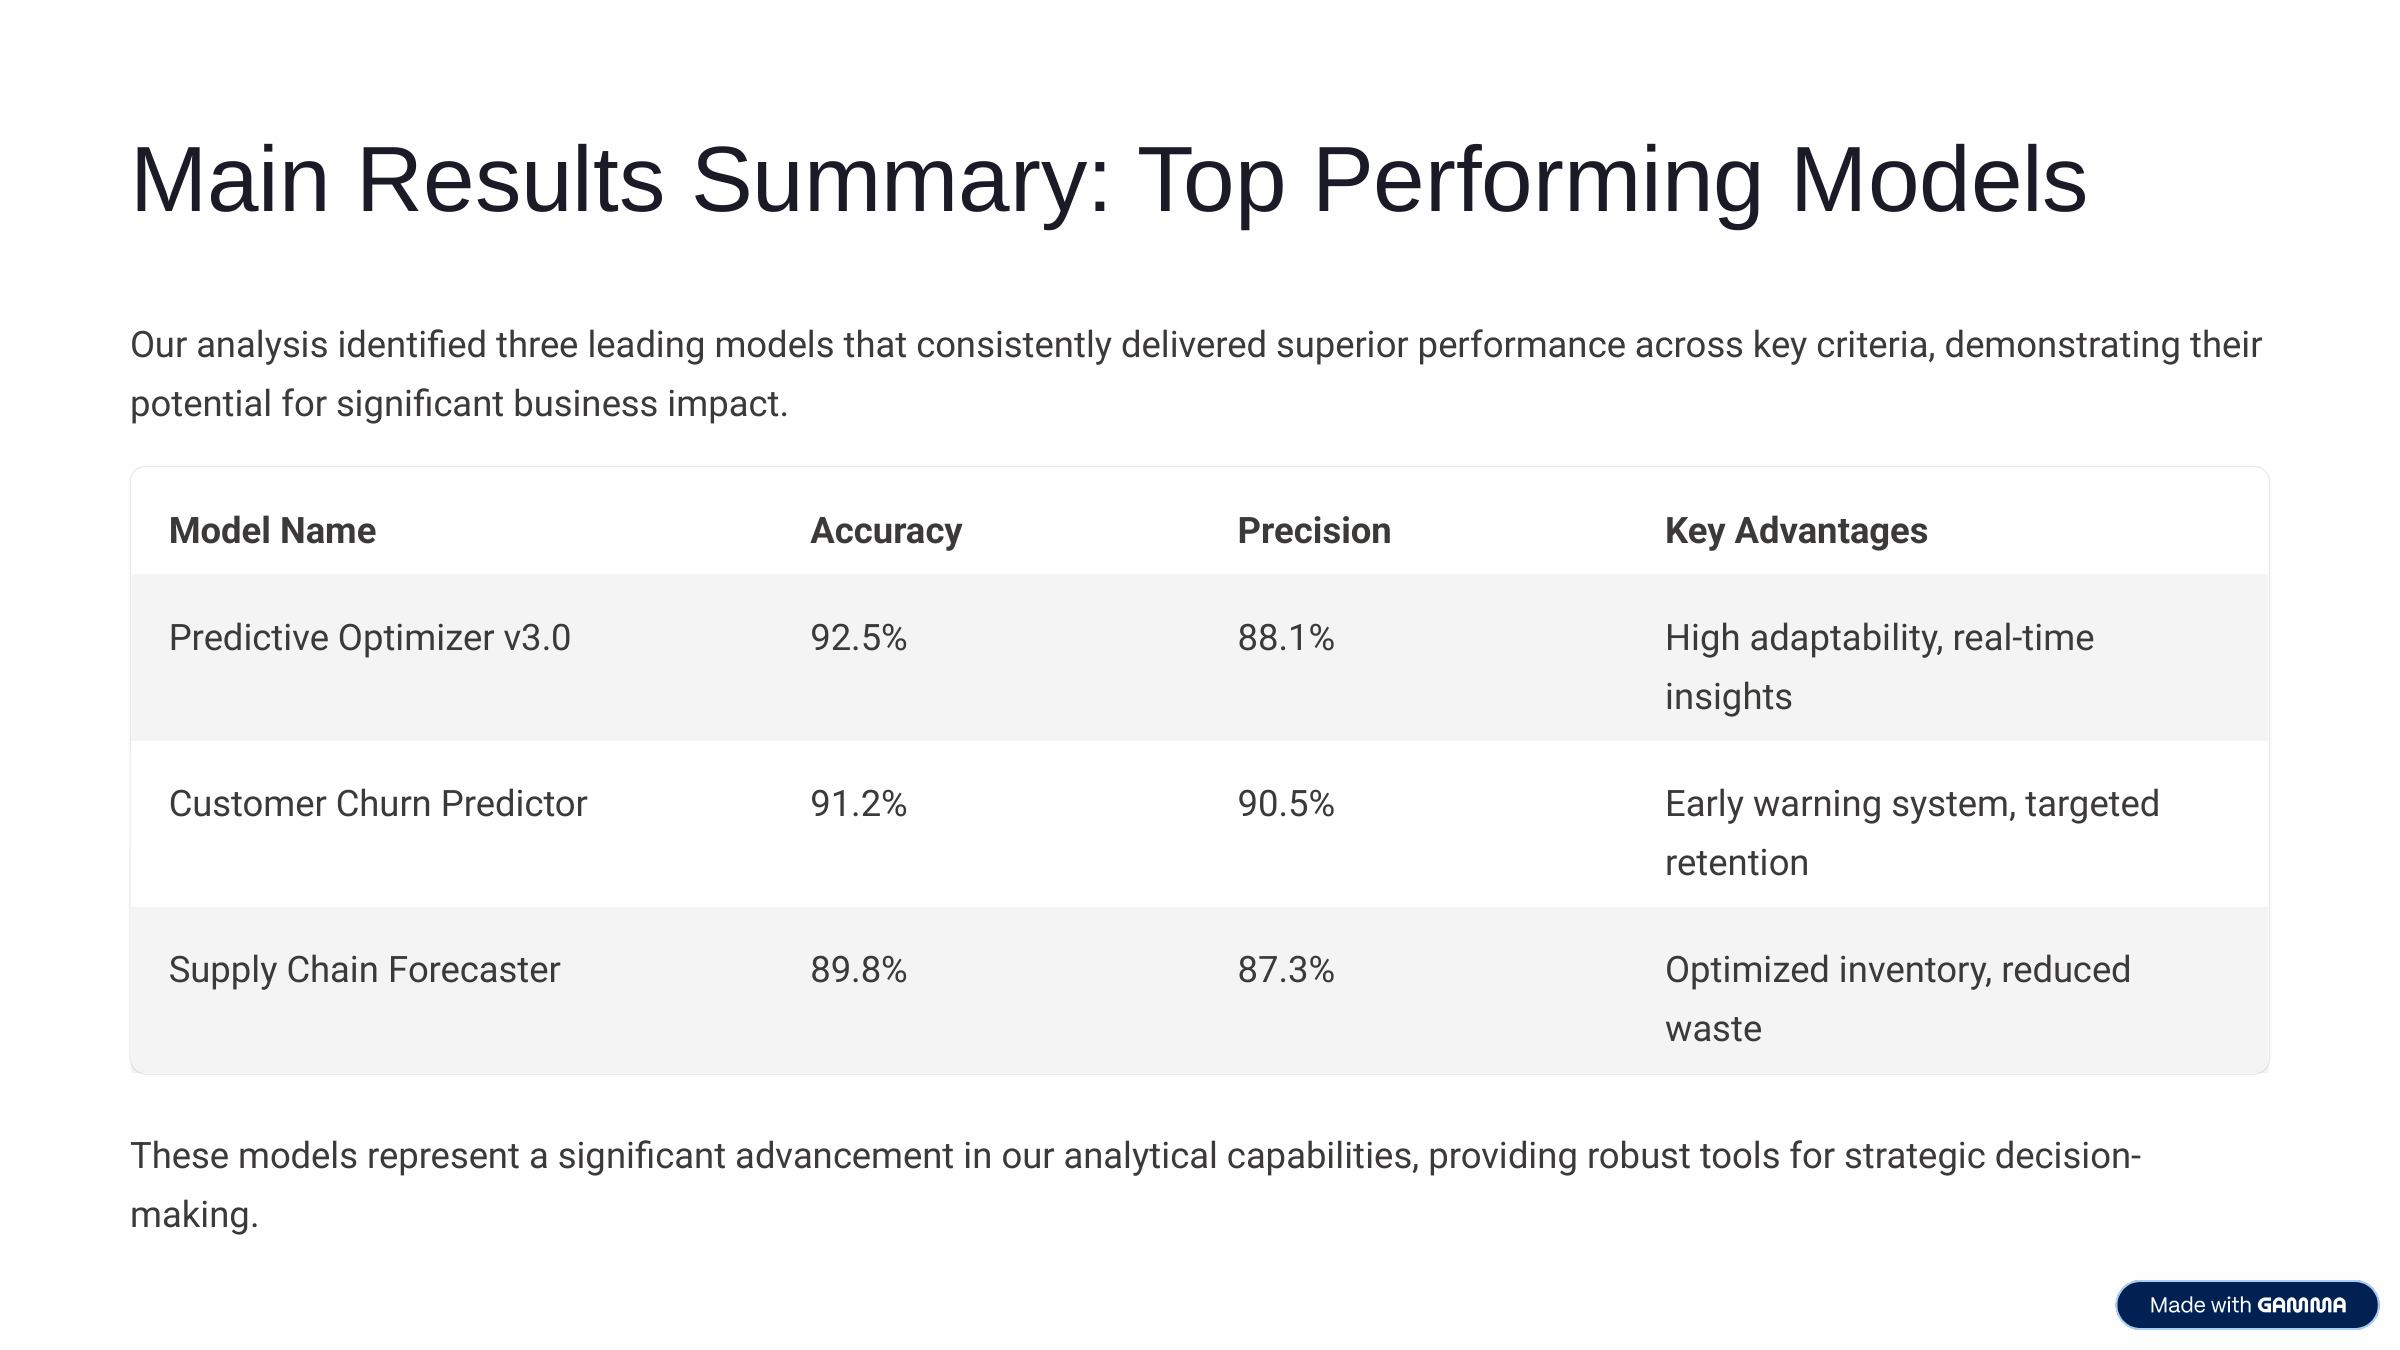

Main Results Summary: Top Performing Models
Our analysis identified three leading models that consistently delivered superior performance across key criteria, demonstrating their potential for significant business impact.

Model Name
Accuracy
Precision
Key Advantages

Predictive Optimizer v3.0
92.5%
88.1%
High adaptability, real-time insights

Customer Churn Predictor
91.2%
90.5%
Early warning system, targeted retention

Supply Chain Forecaster
89.8%
87.3%
Optimized inventory, reduced waste
These models represent a significant advancement in our analytical capabilities, providing robust tools for strategic decision-making.